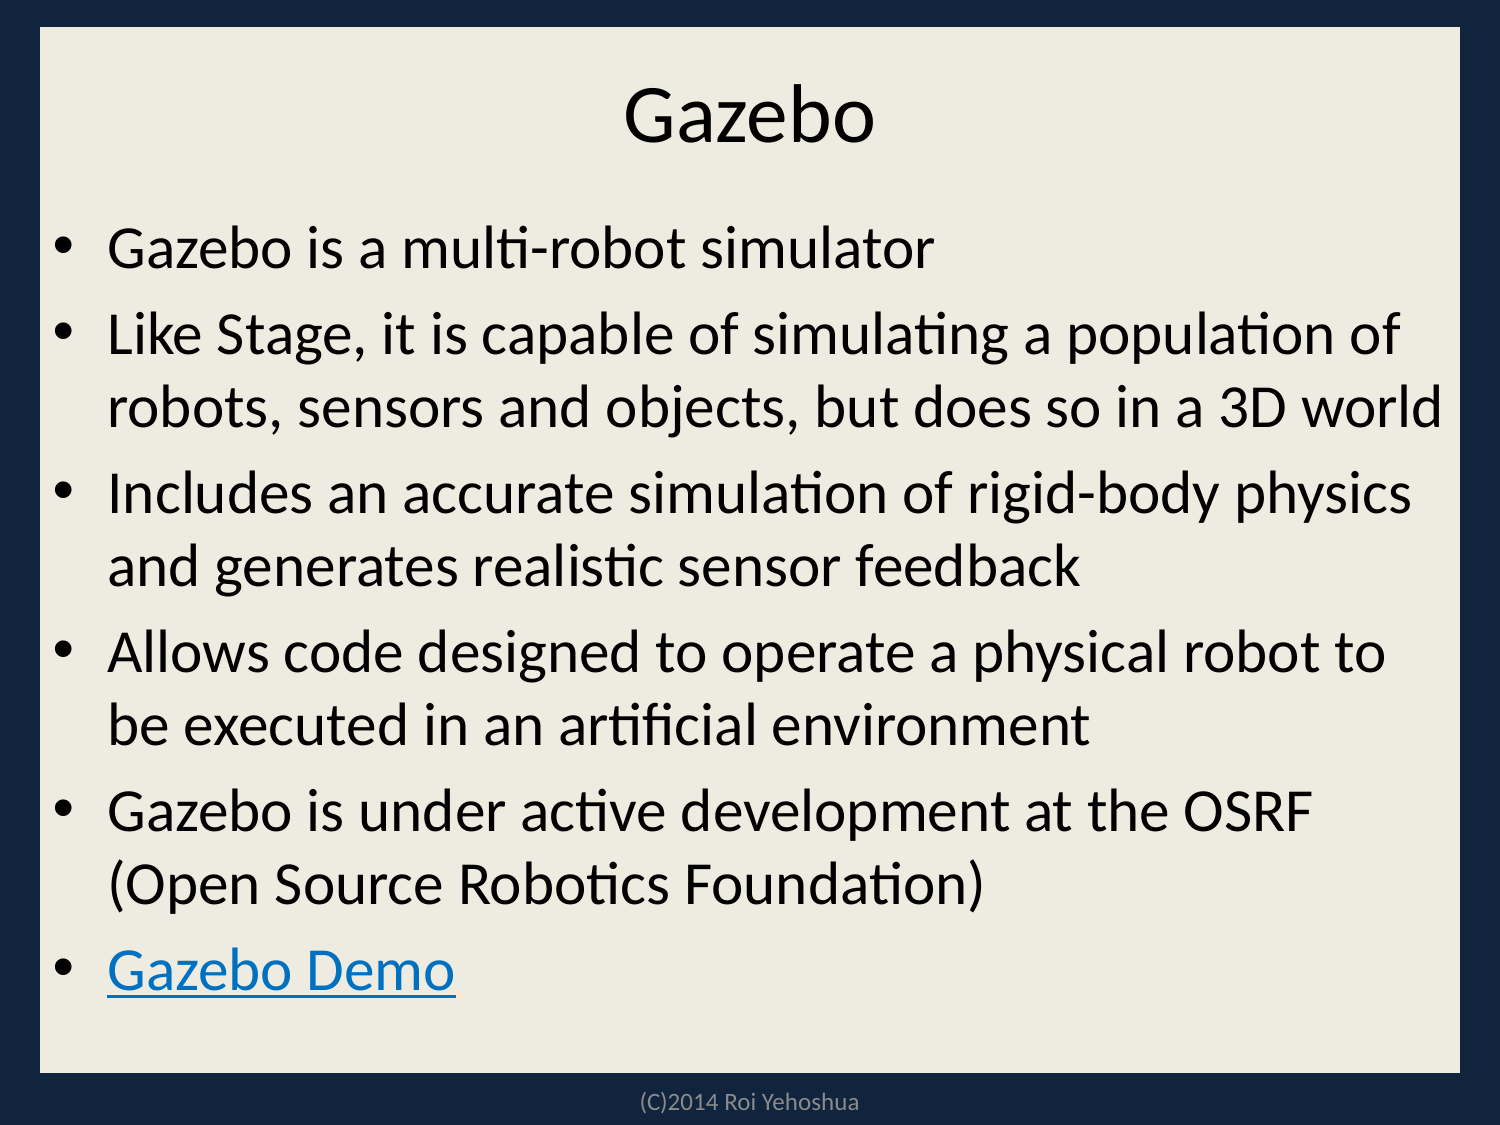

# Gazebo
Gazebo is a multi-robot simulator
Like Stage, it is capable of simulating a population of robots, sensors and objects, but does so in a 3D world
Includes an accurate simulation of rigid-body physics and generates realistic sensor feedback
Allows code designed to operate a physical robot to be executed in an artificial environment
Gazebo is under active development at the OSRF (Open Source Robotics Foundation)
Gazebo Demo

(C)2014 Roi Yehoshua